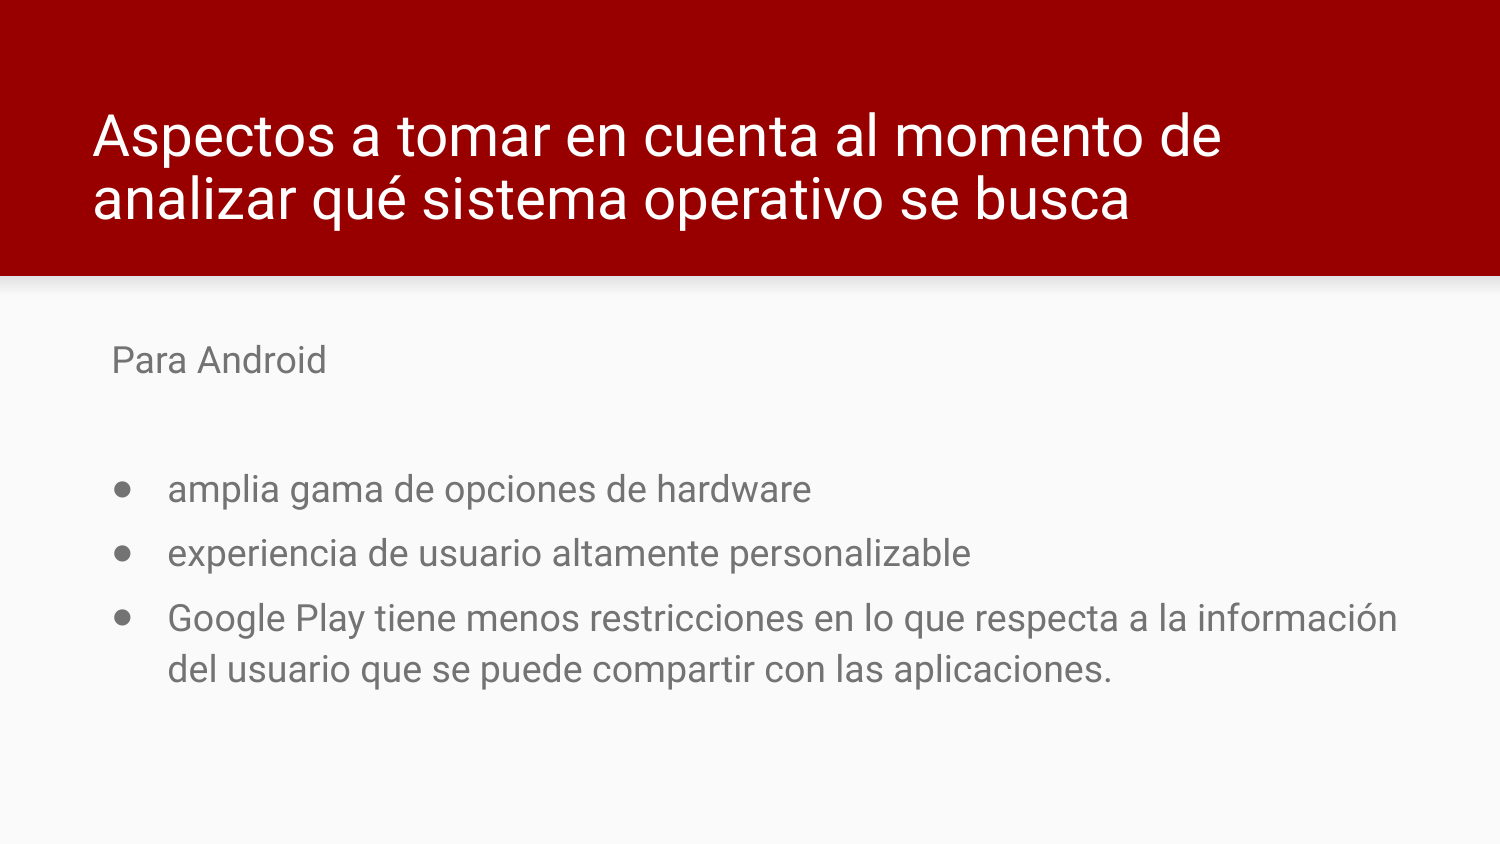

# Aspectos a tomar en cuenta al momento de analizar qué sistema operativo se busca
Para Android

amplia gama de opciones de hardware
experiencia de usuario altamente personalizable
Google Play tiene menos restricciones en lo que respecta a la información del usuario que se puede compartir con las aplicaciones.